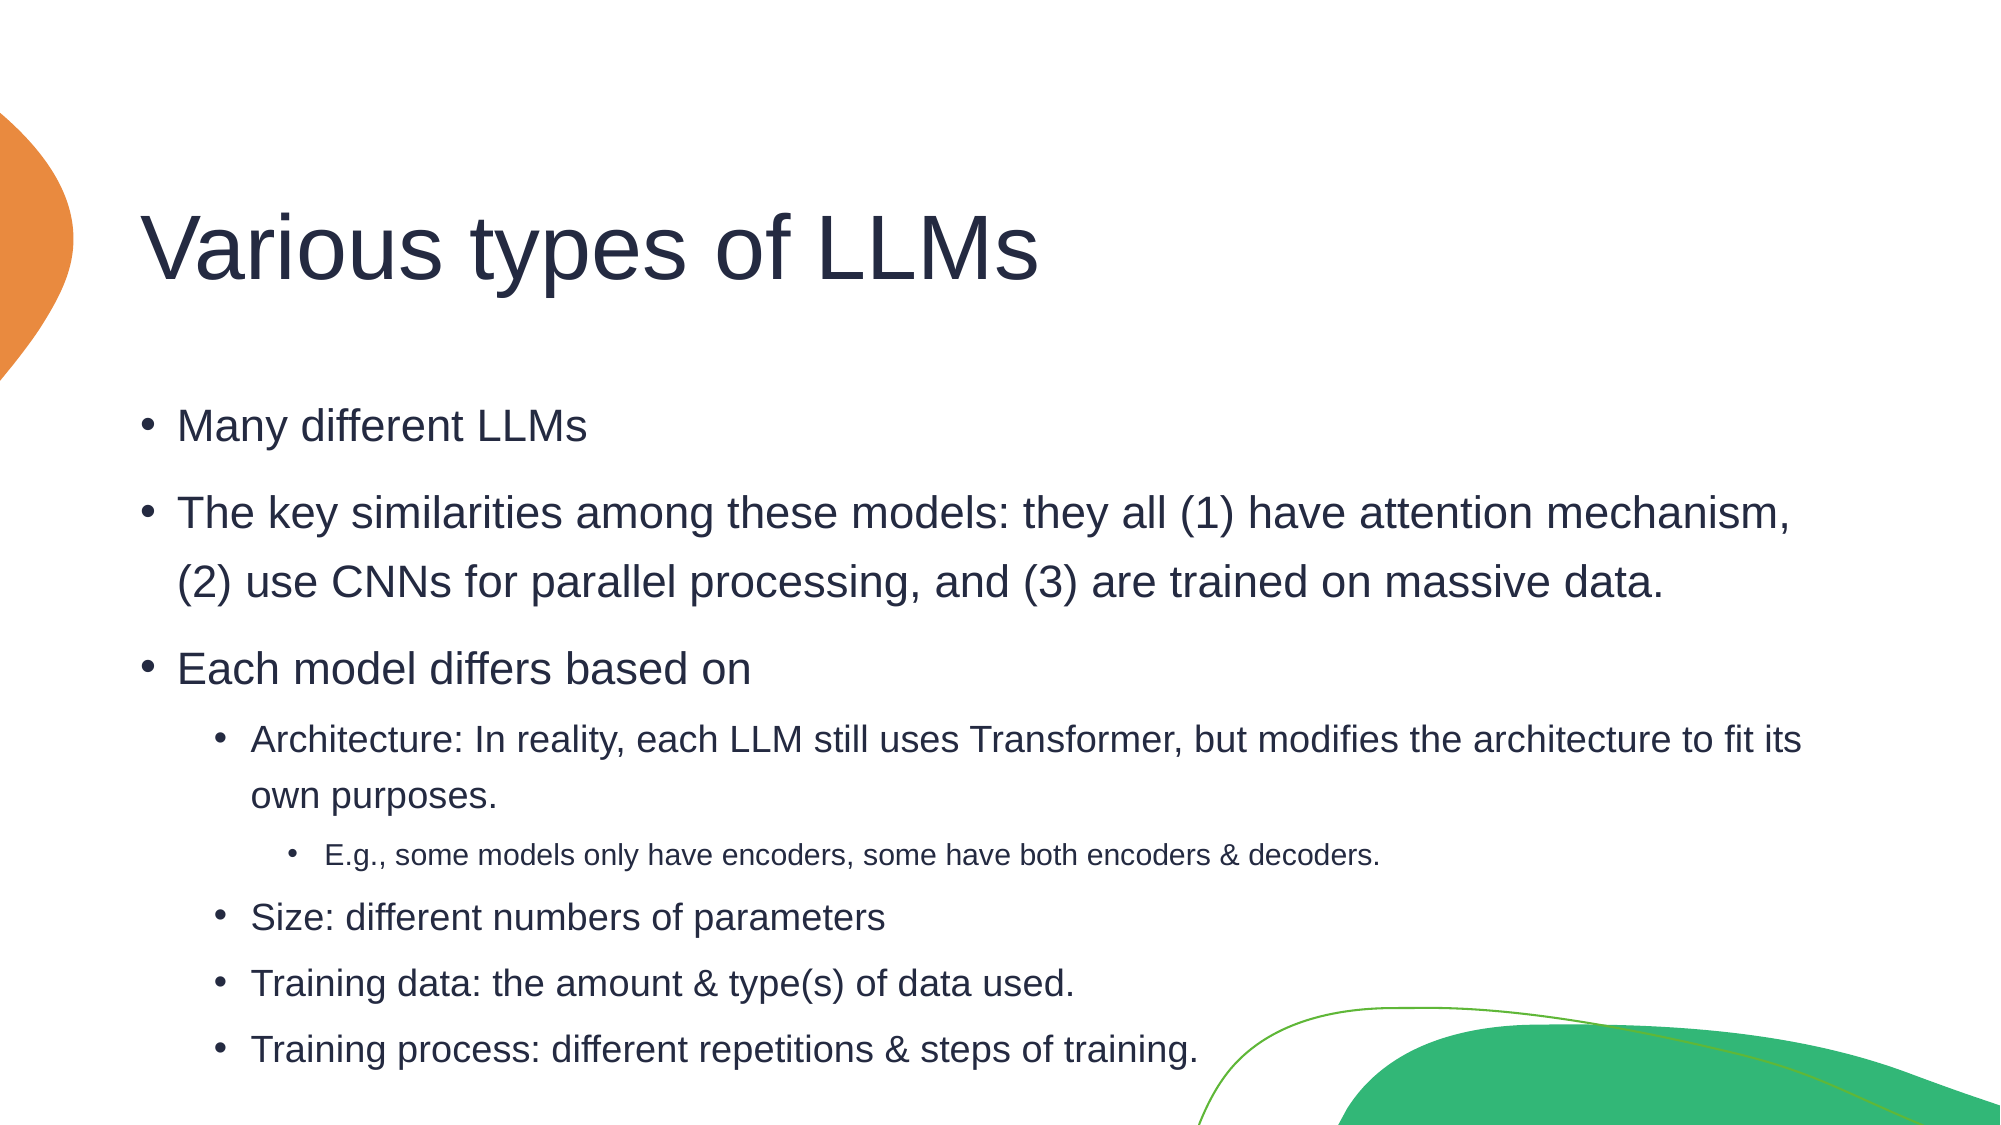

# Various types of LLMs
Many different LLMs
The key similarities among these models: they all (1) have attention mechanism, (2) use CNNs for parallel processing, and (3) are trained on massive data.
Each model differs based on
Architecture: In reality, each LLM still uses Transformer, but modifies the architecture to fit its own purposes.
E.g., some models only have encoders, some have both encoders & decoders.
Size: different numbers of parameters
Training data: the amount & type(s) of data used.
Training process: different repetitions & steps of training.